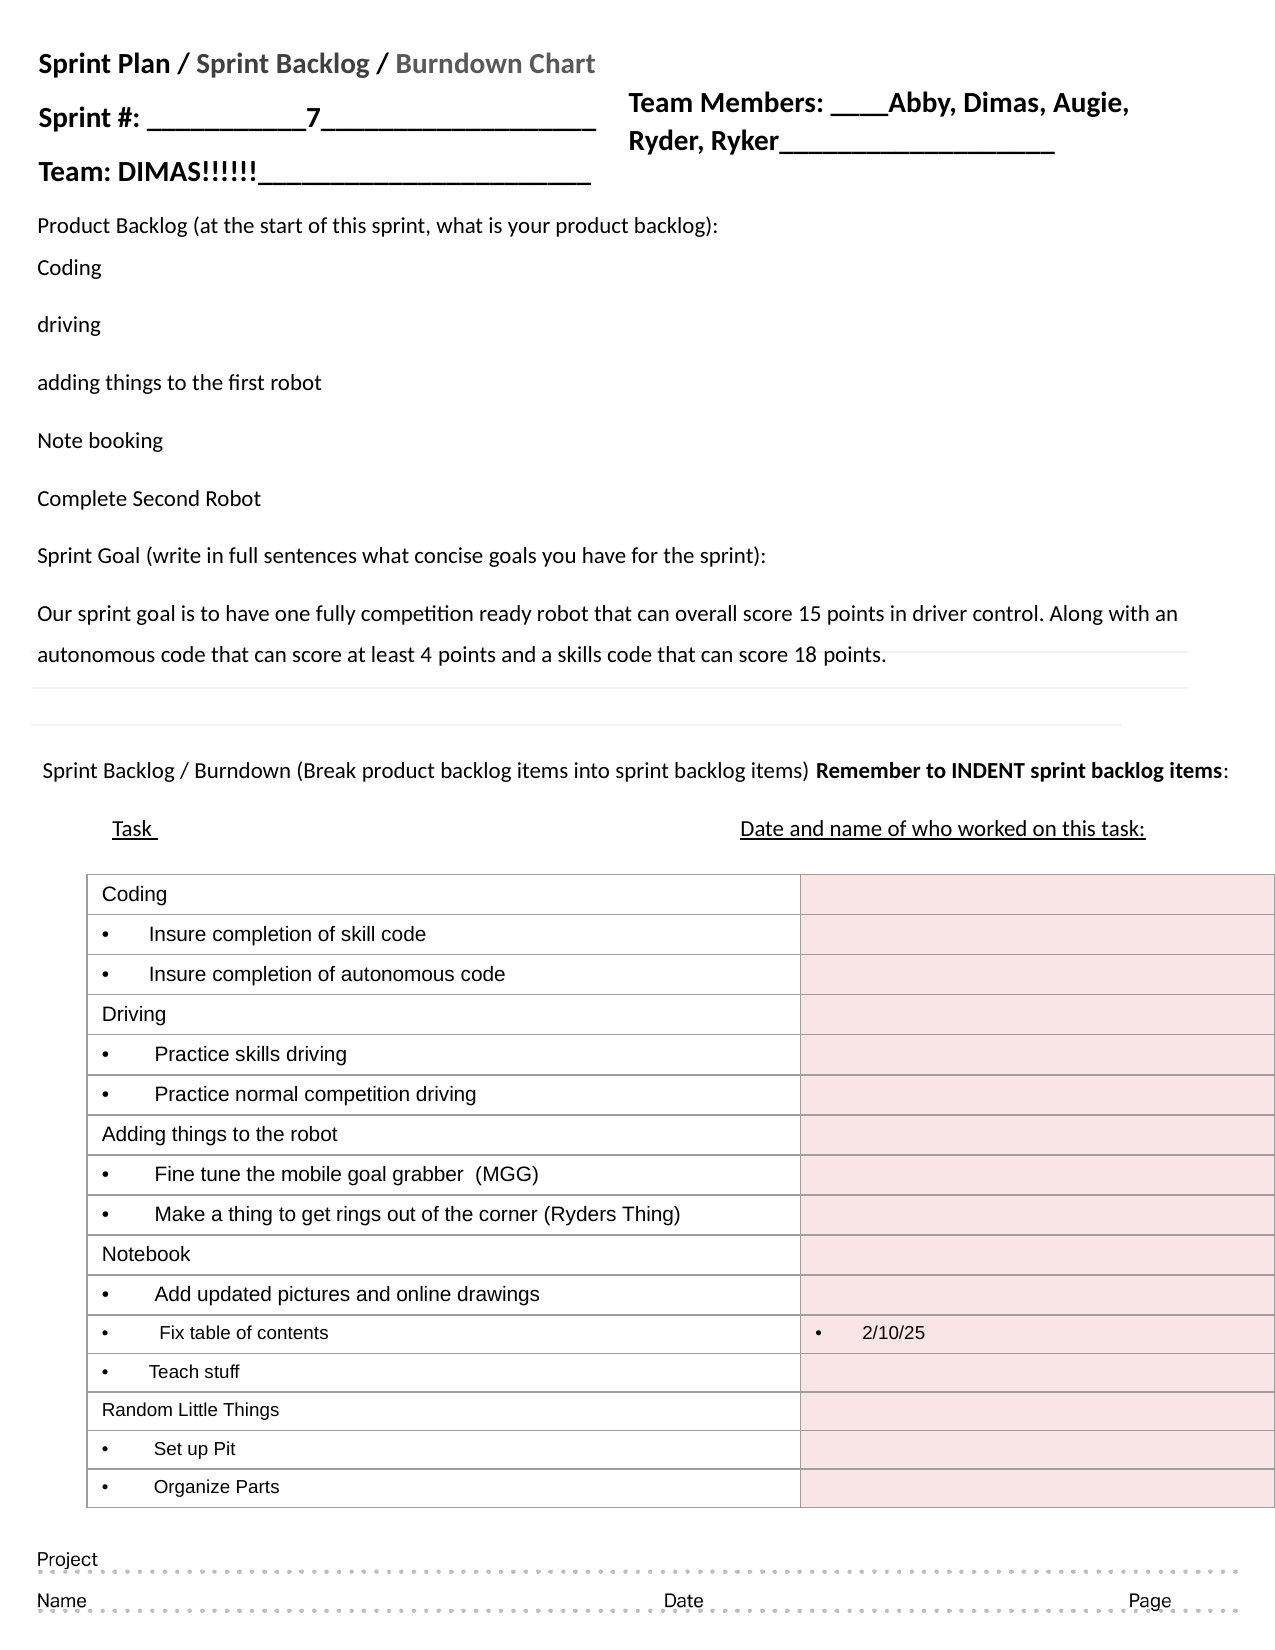

Sprint Plan / Sprint Backlog / Burndown Chart
Sprint #: ___________7___________________
Team: DIMAS!!!!!!_______________________
Team Members: ____Abby, Dimas, Augie, Ryder, Ryker___________________
Product Backlog (at the start of this sprint, what is your product backlog):
Coding
driving
adding things to the first robot
Note booking
Complete Second Robot
Sprint Goal (write in full sentences what concise goals you have for the sprint):
Our sprint goal is to have one fully competition ready robot that can overall score 15 points in driver control. Along with an autonomous code that can score at least 4 points and a skills code that can score 18 points.

 Sprint Backlog / Burndown (Break product backlog items into sprint backlog items) Remember to INDENT sprint backlog items:
Task                                                                                                                Date and name of who worked on this task:
___________________________________________________________________________________________________________________________________________________________________________________________________________
| Coding |  |
| --- | --- |
| Insure completion of skill code |  |
| Insure completion of autonomous code |  |
| Driving |  |
| Practice skills driving |  |
| Practice normal competition driving |  |
| Adding things to the robot |  |
| Fine tune the mobile goal grabber (MGG) |  |
| Make a thing to get rings out of the corner (Ryders Thing) |  |
| Notebook |  |
| Add updated pictures and online drawings |  |
| Fix table of contents | 2/10/25 |
| Teach stuff |  |
| Random Little Things |  |
| Set up Pit |  |
| Organize Parts |  |
#